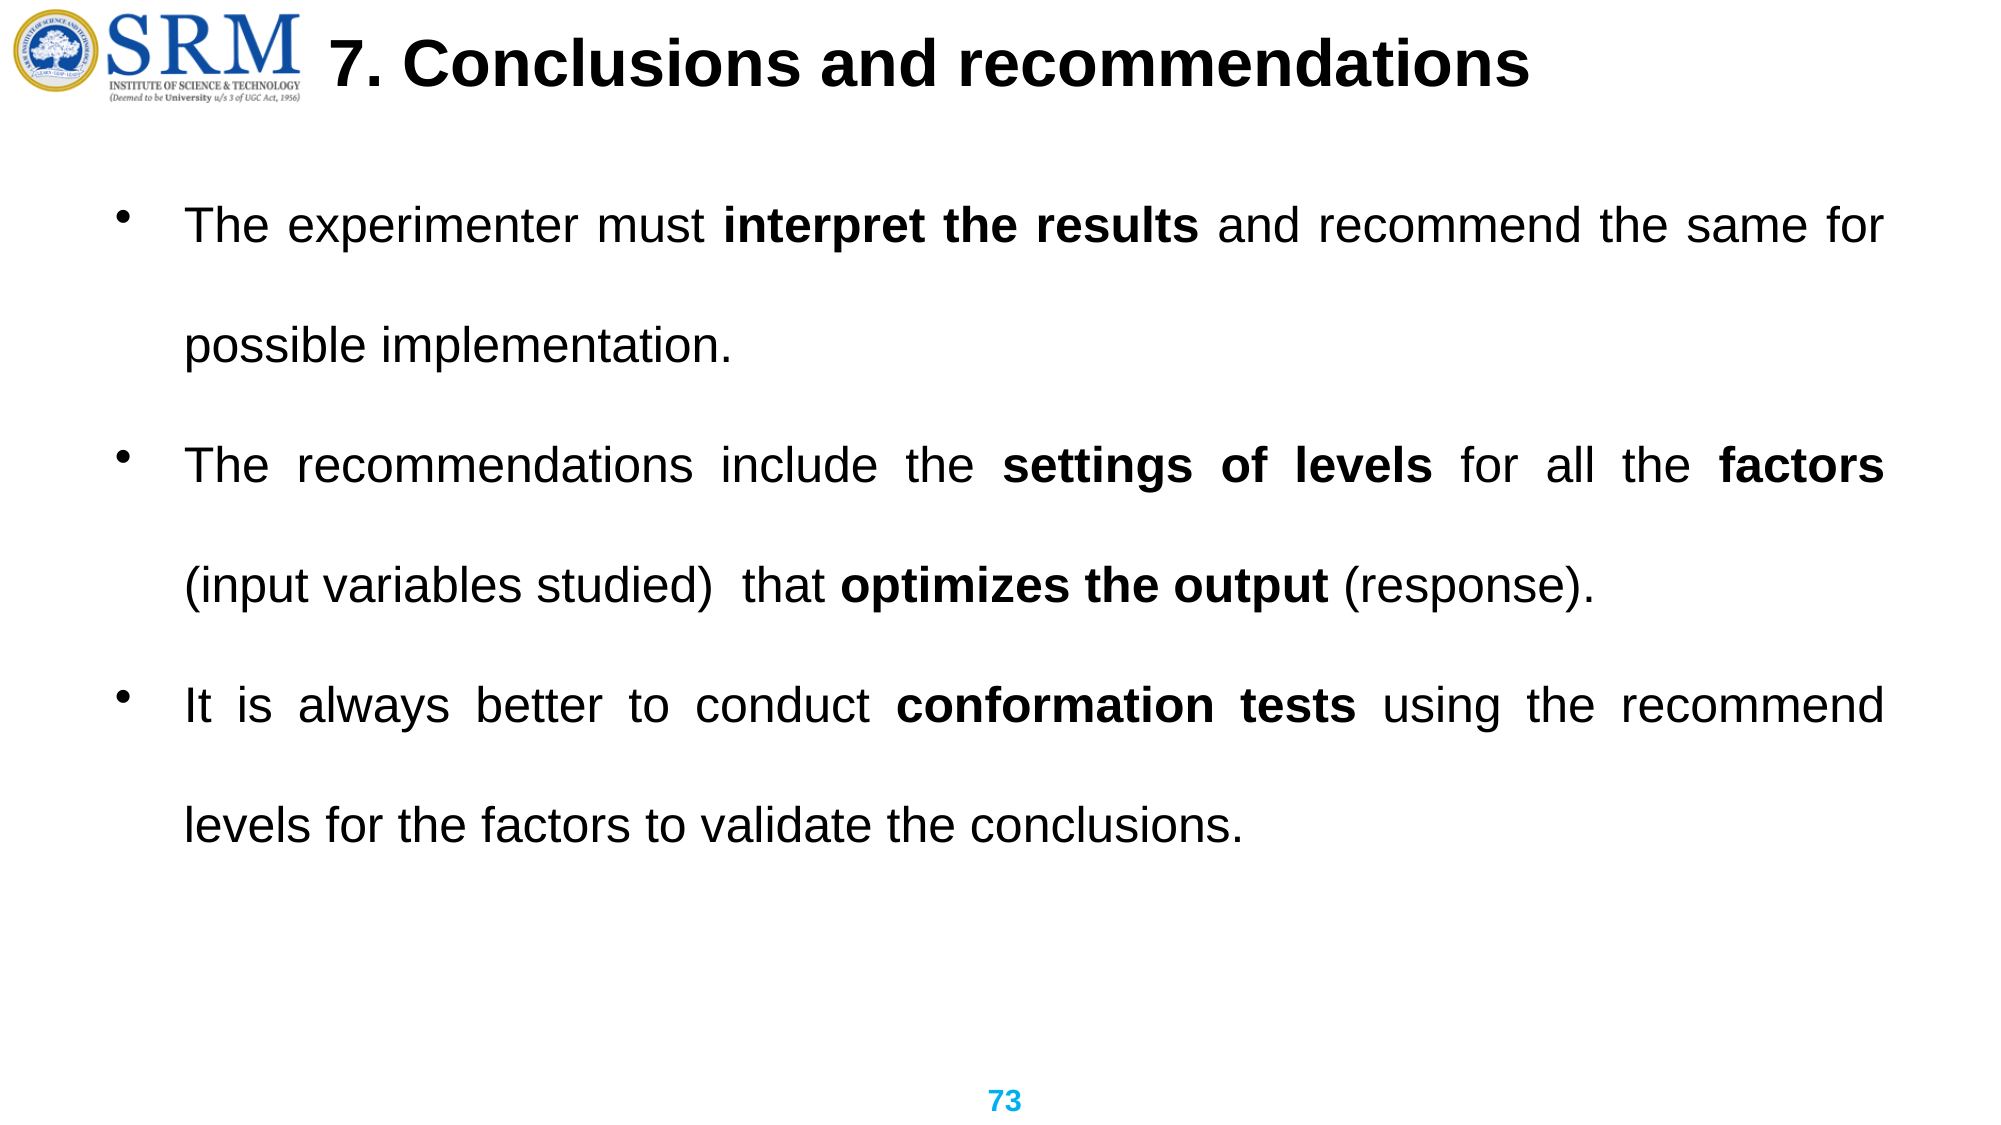

# 7. Conclusions and recommendations
The experimenter must interpret the results and recommend the same for possible implementation.
The recommendations include the settings of levels for all the factors (input variables studied)  that optimizes the output (response).
It is always better to conduct conformation tests using the recommend levels for the factors to validate the conclusions.
73